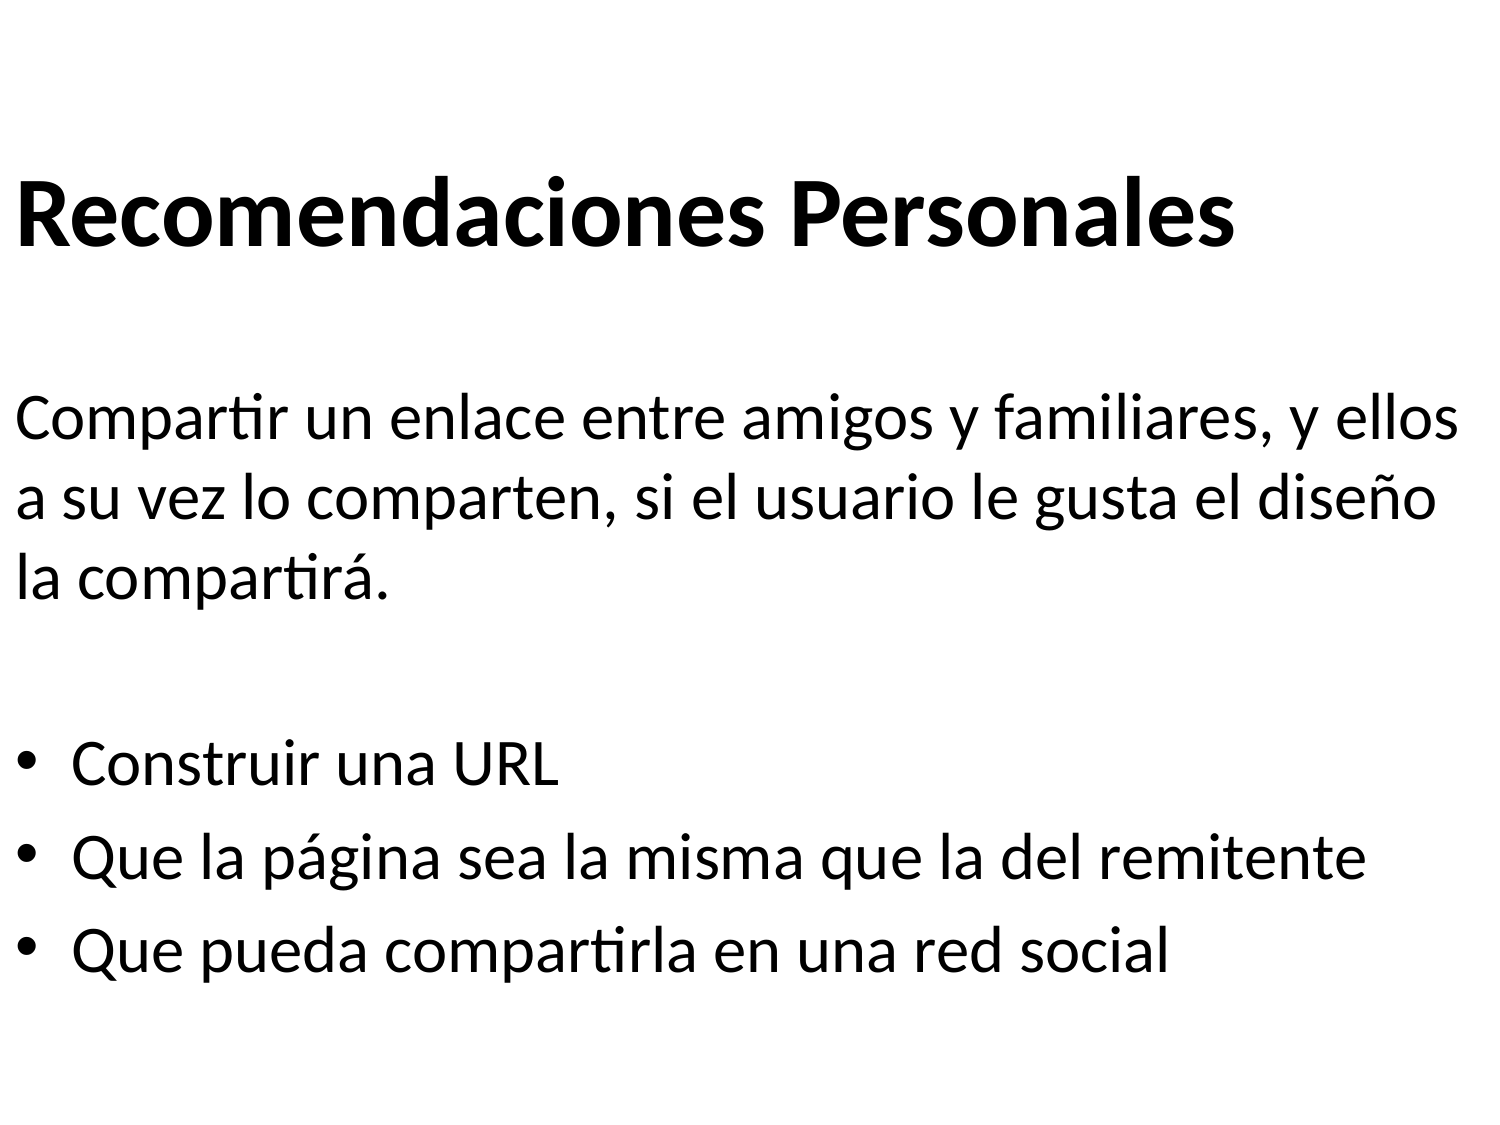

Recomendaciones Personales

Compartir un enlace entre amigos y familiares, y ellos a su vez lo comparten, si el usuario le gusta el diseño la compartirá.

Construir una URL
Que la página sea la misma que la del remitente
Que pueda compartirla en una red social